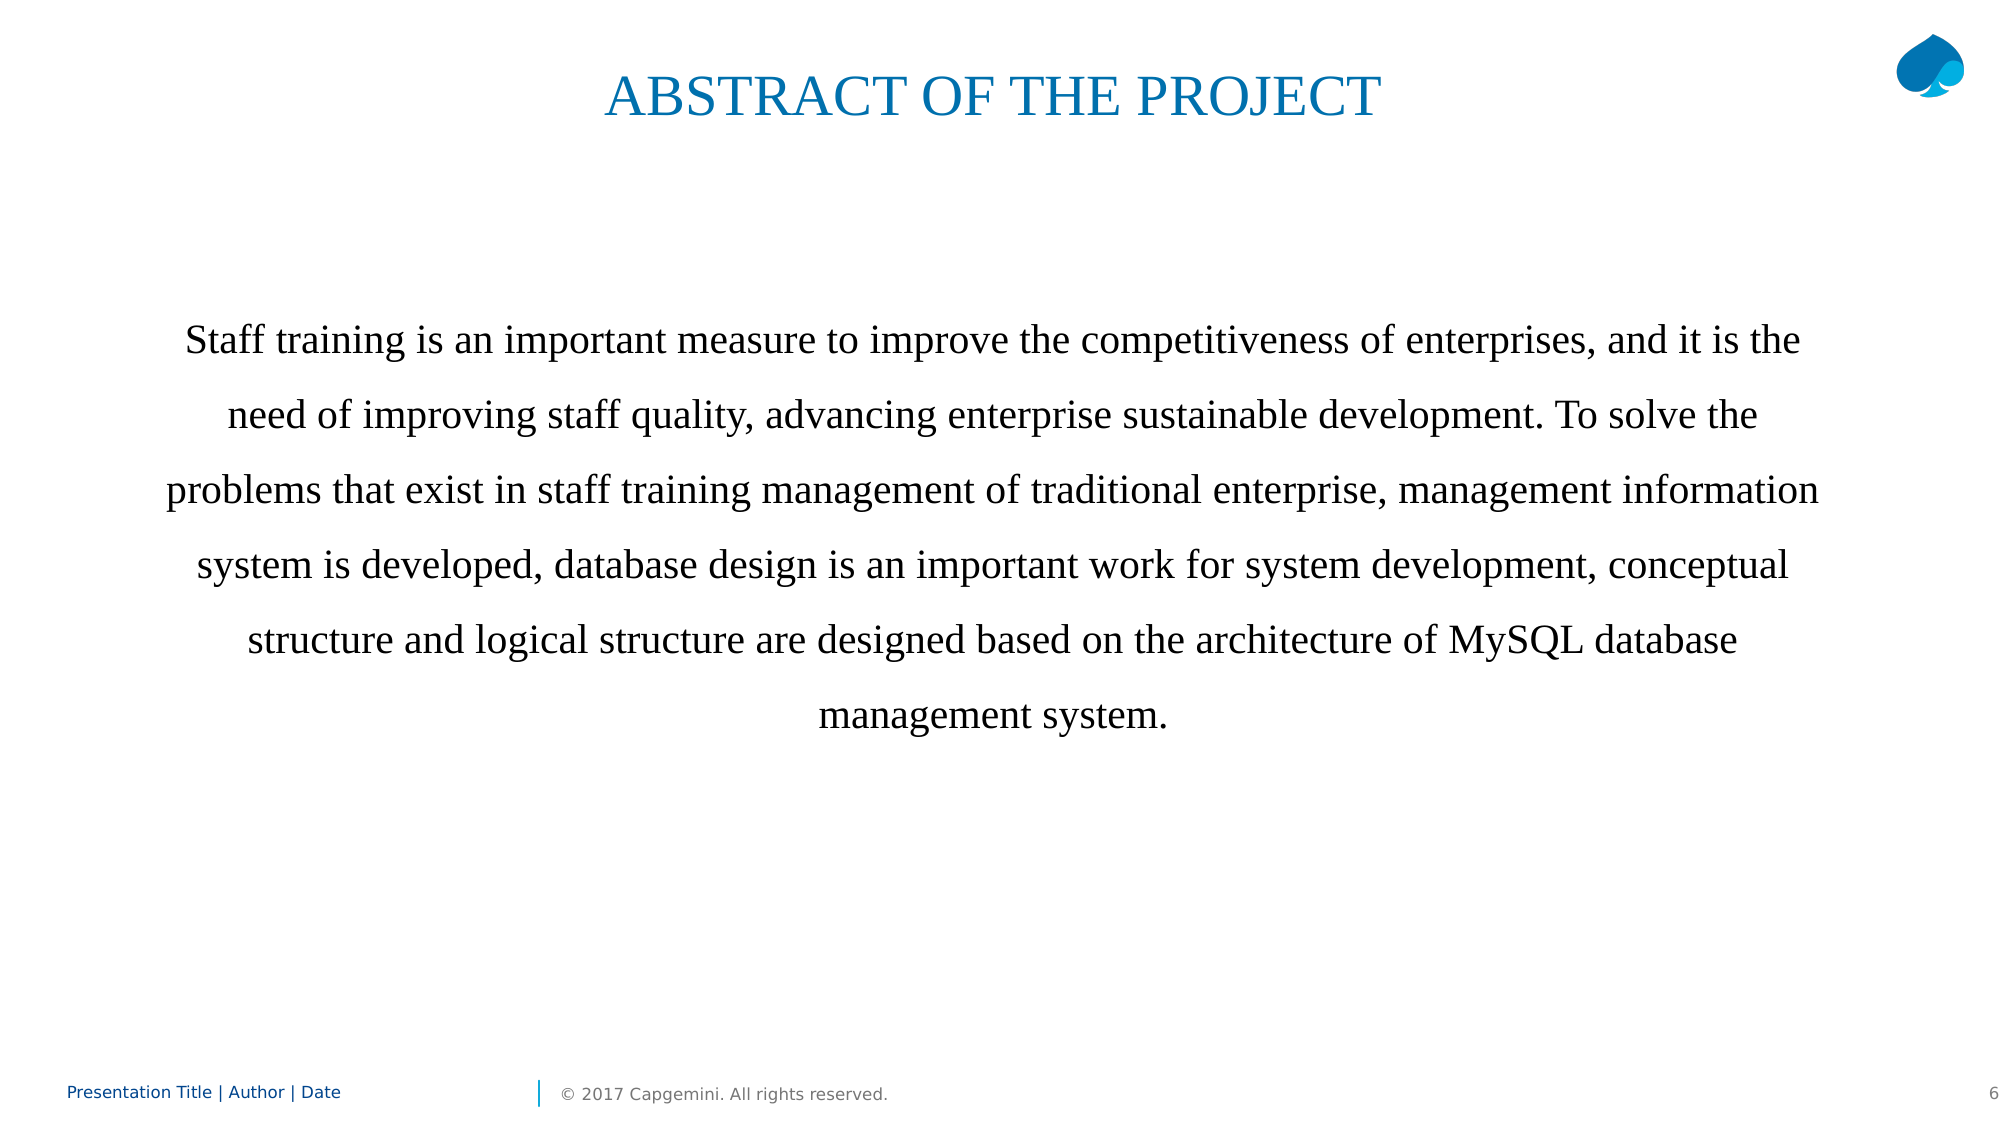

ABSTRACT OF THE PROJECT

Staff training is an important measure to improve the competitiveness of enterprises, and it is the need of improving staff quality, advancing enterprise sustainable development. To solve the problems that exist in staff training management of traditional enterprise, management information system is developed, database design is an important work for system development, conceptual structure and logical structure are designed based on the architecture of MySQL database management system.